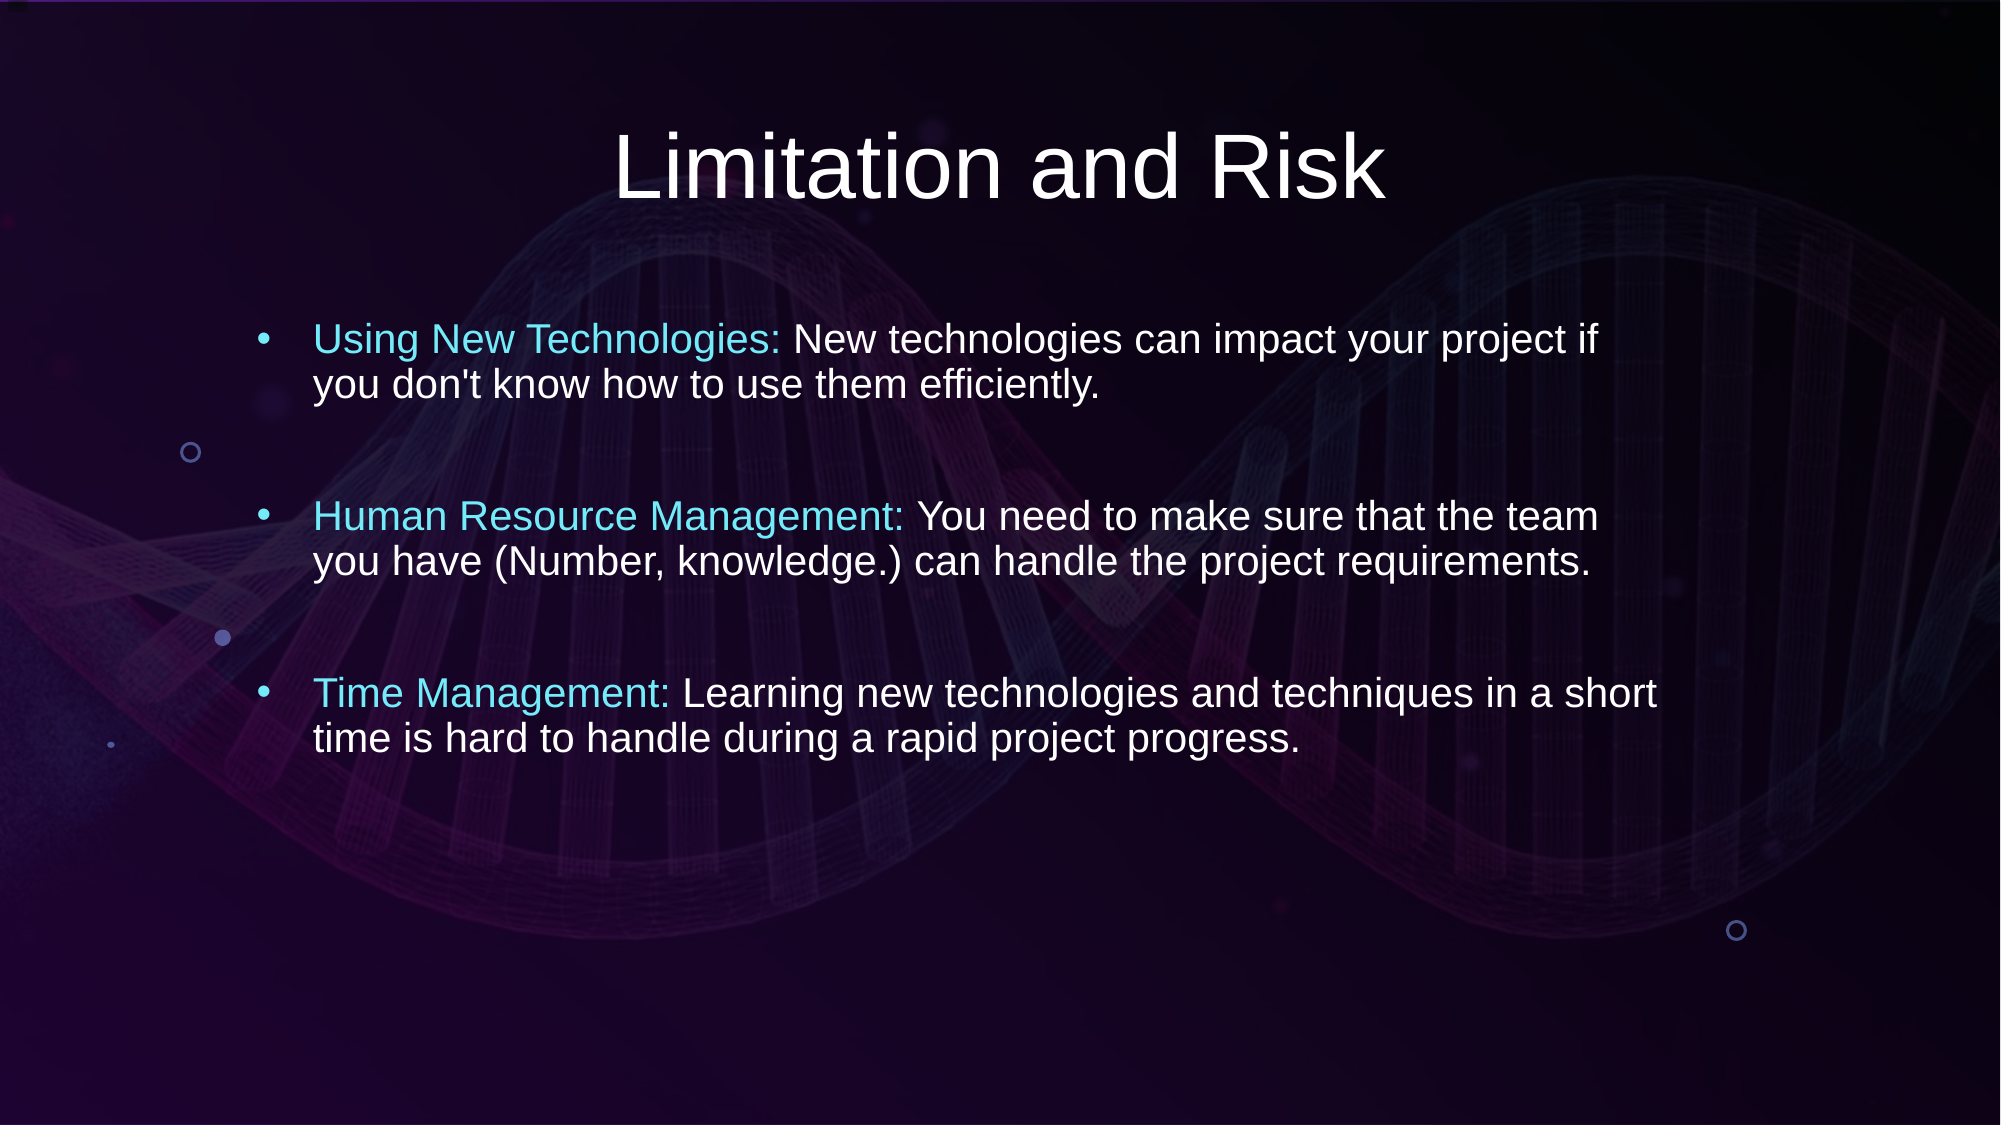

# Limitation and Risk
Using New Technologies: New technologies can impact your project if you don't know how to use them efficiently.

Human Resource Management: You need to make sure that the team you have (Number, knowledge.) can handle the project requirements.

Time Management: Learning new technologies and techniques in a short time is hard to handle during a rapid project progress.